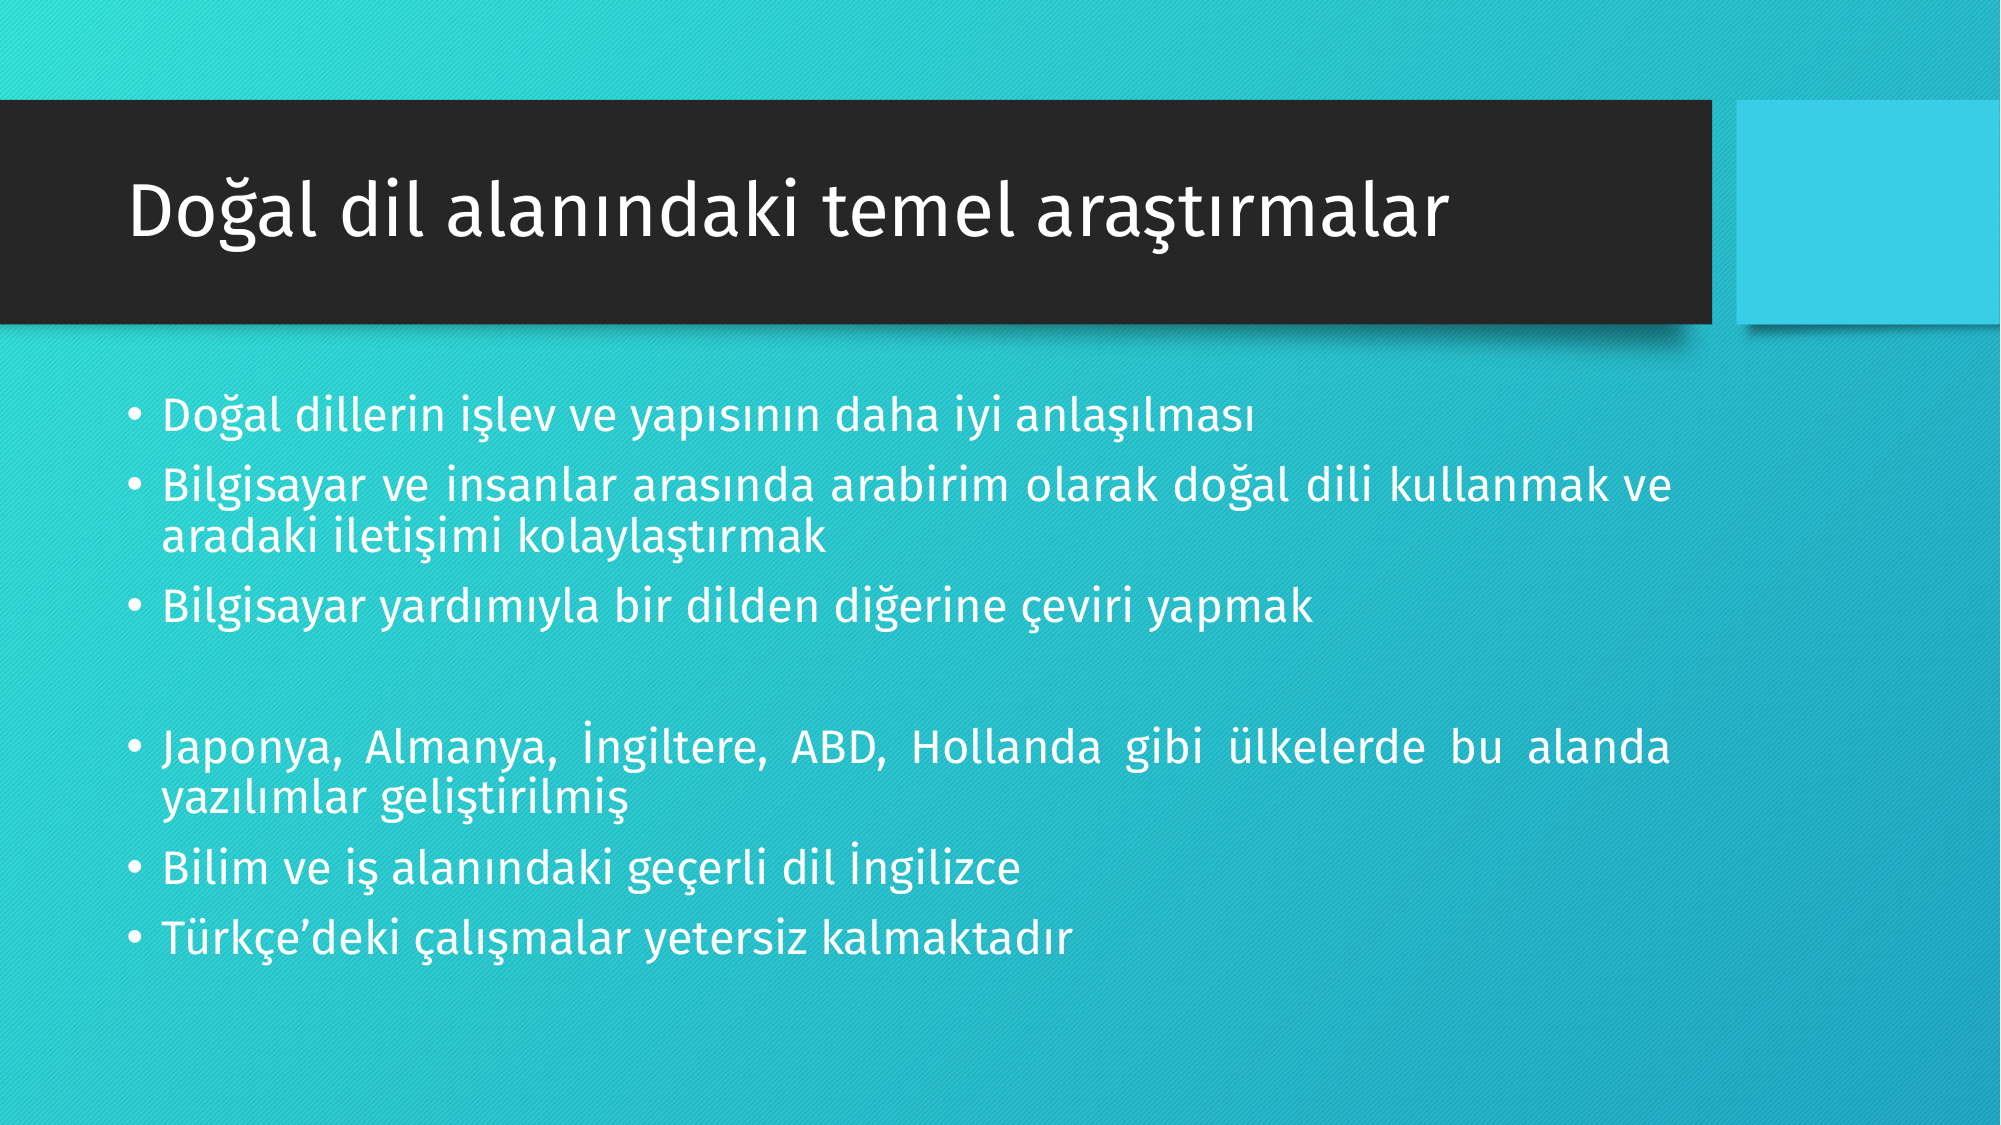

# Doğal dil alanındaki temel araştırmalar
Doğal dillerin işlev ve yapısının daha iyi anlaşılması
Bilgisayar ve insanlar arasında arabirim olarak doğal dili kullanmak ve aradaki iletişimi kolaylaştırmak
Bilgisayar yardımıyla bir dilden diğerine çeviri yapmak

Japonya, Almanya, İngiltere, ABD, Hollanda gibi ülkelerde bu alanda yazılımlar geliştirilmiş
Bilim ve iş alanındaki geçerli dil İngilizce
Türkçe’deki çalışmalar yetersiz kalmaktadır